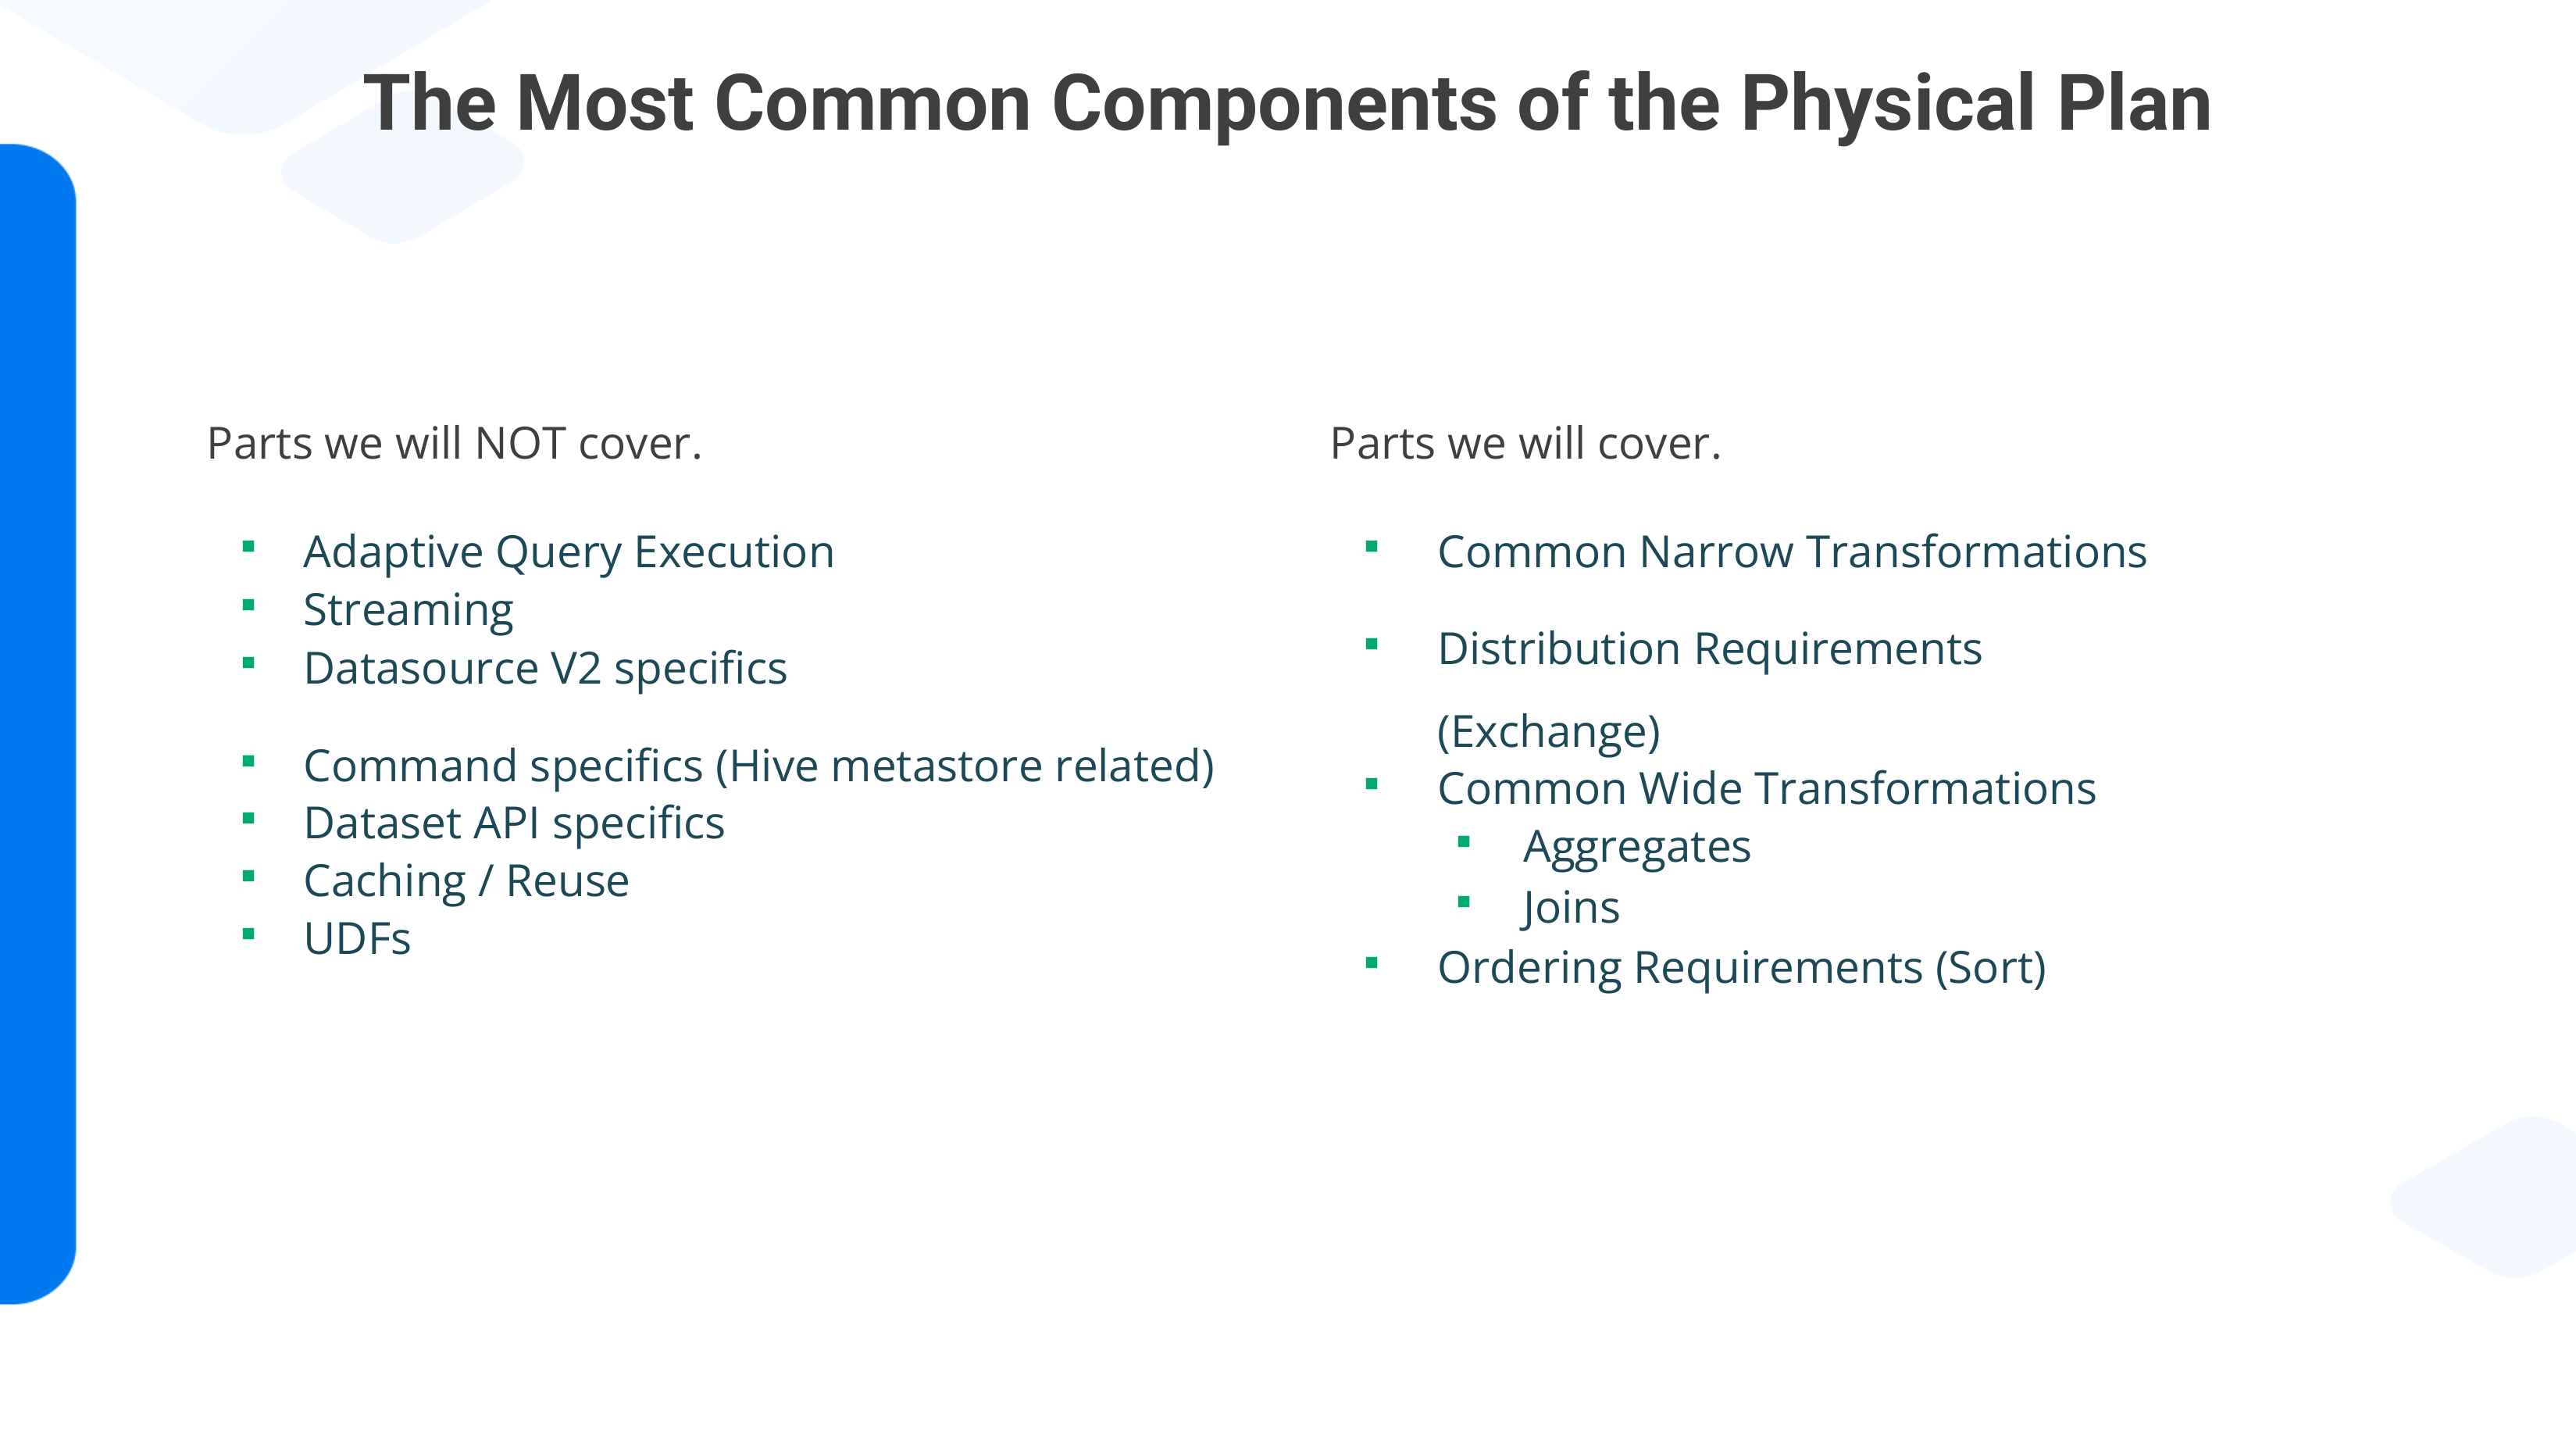

# The Most Common Components of the Physical Plan
Parts we will NOT cover.
Adaptive Query Execution
Streaming
Datasource V2 specifics
Command specifics (Hive metastore related)
Dataset API specifics
Caching / Reuse
UDFs
Parts we will cover.
Common Narrow Transformations
Distribution Requirements (Exchange)
Common Wide Transformations
Aggregates
Joins
Ordering Requirements (Sort)